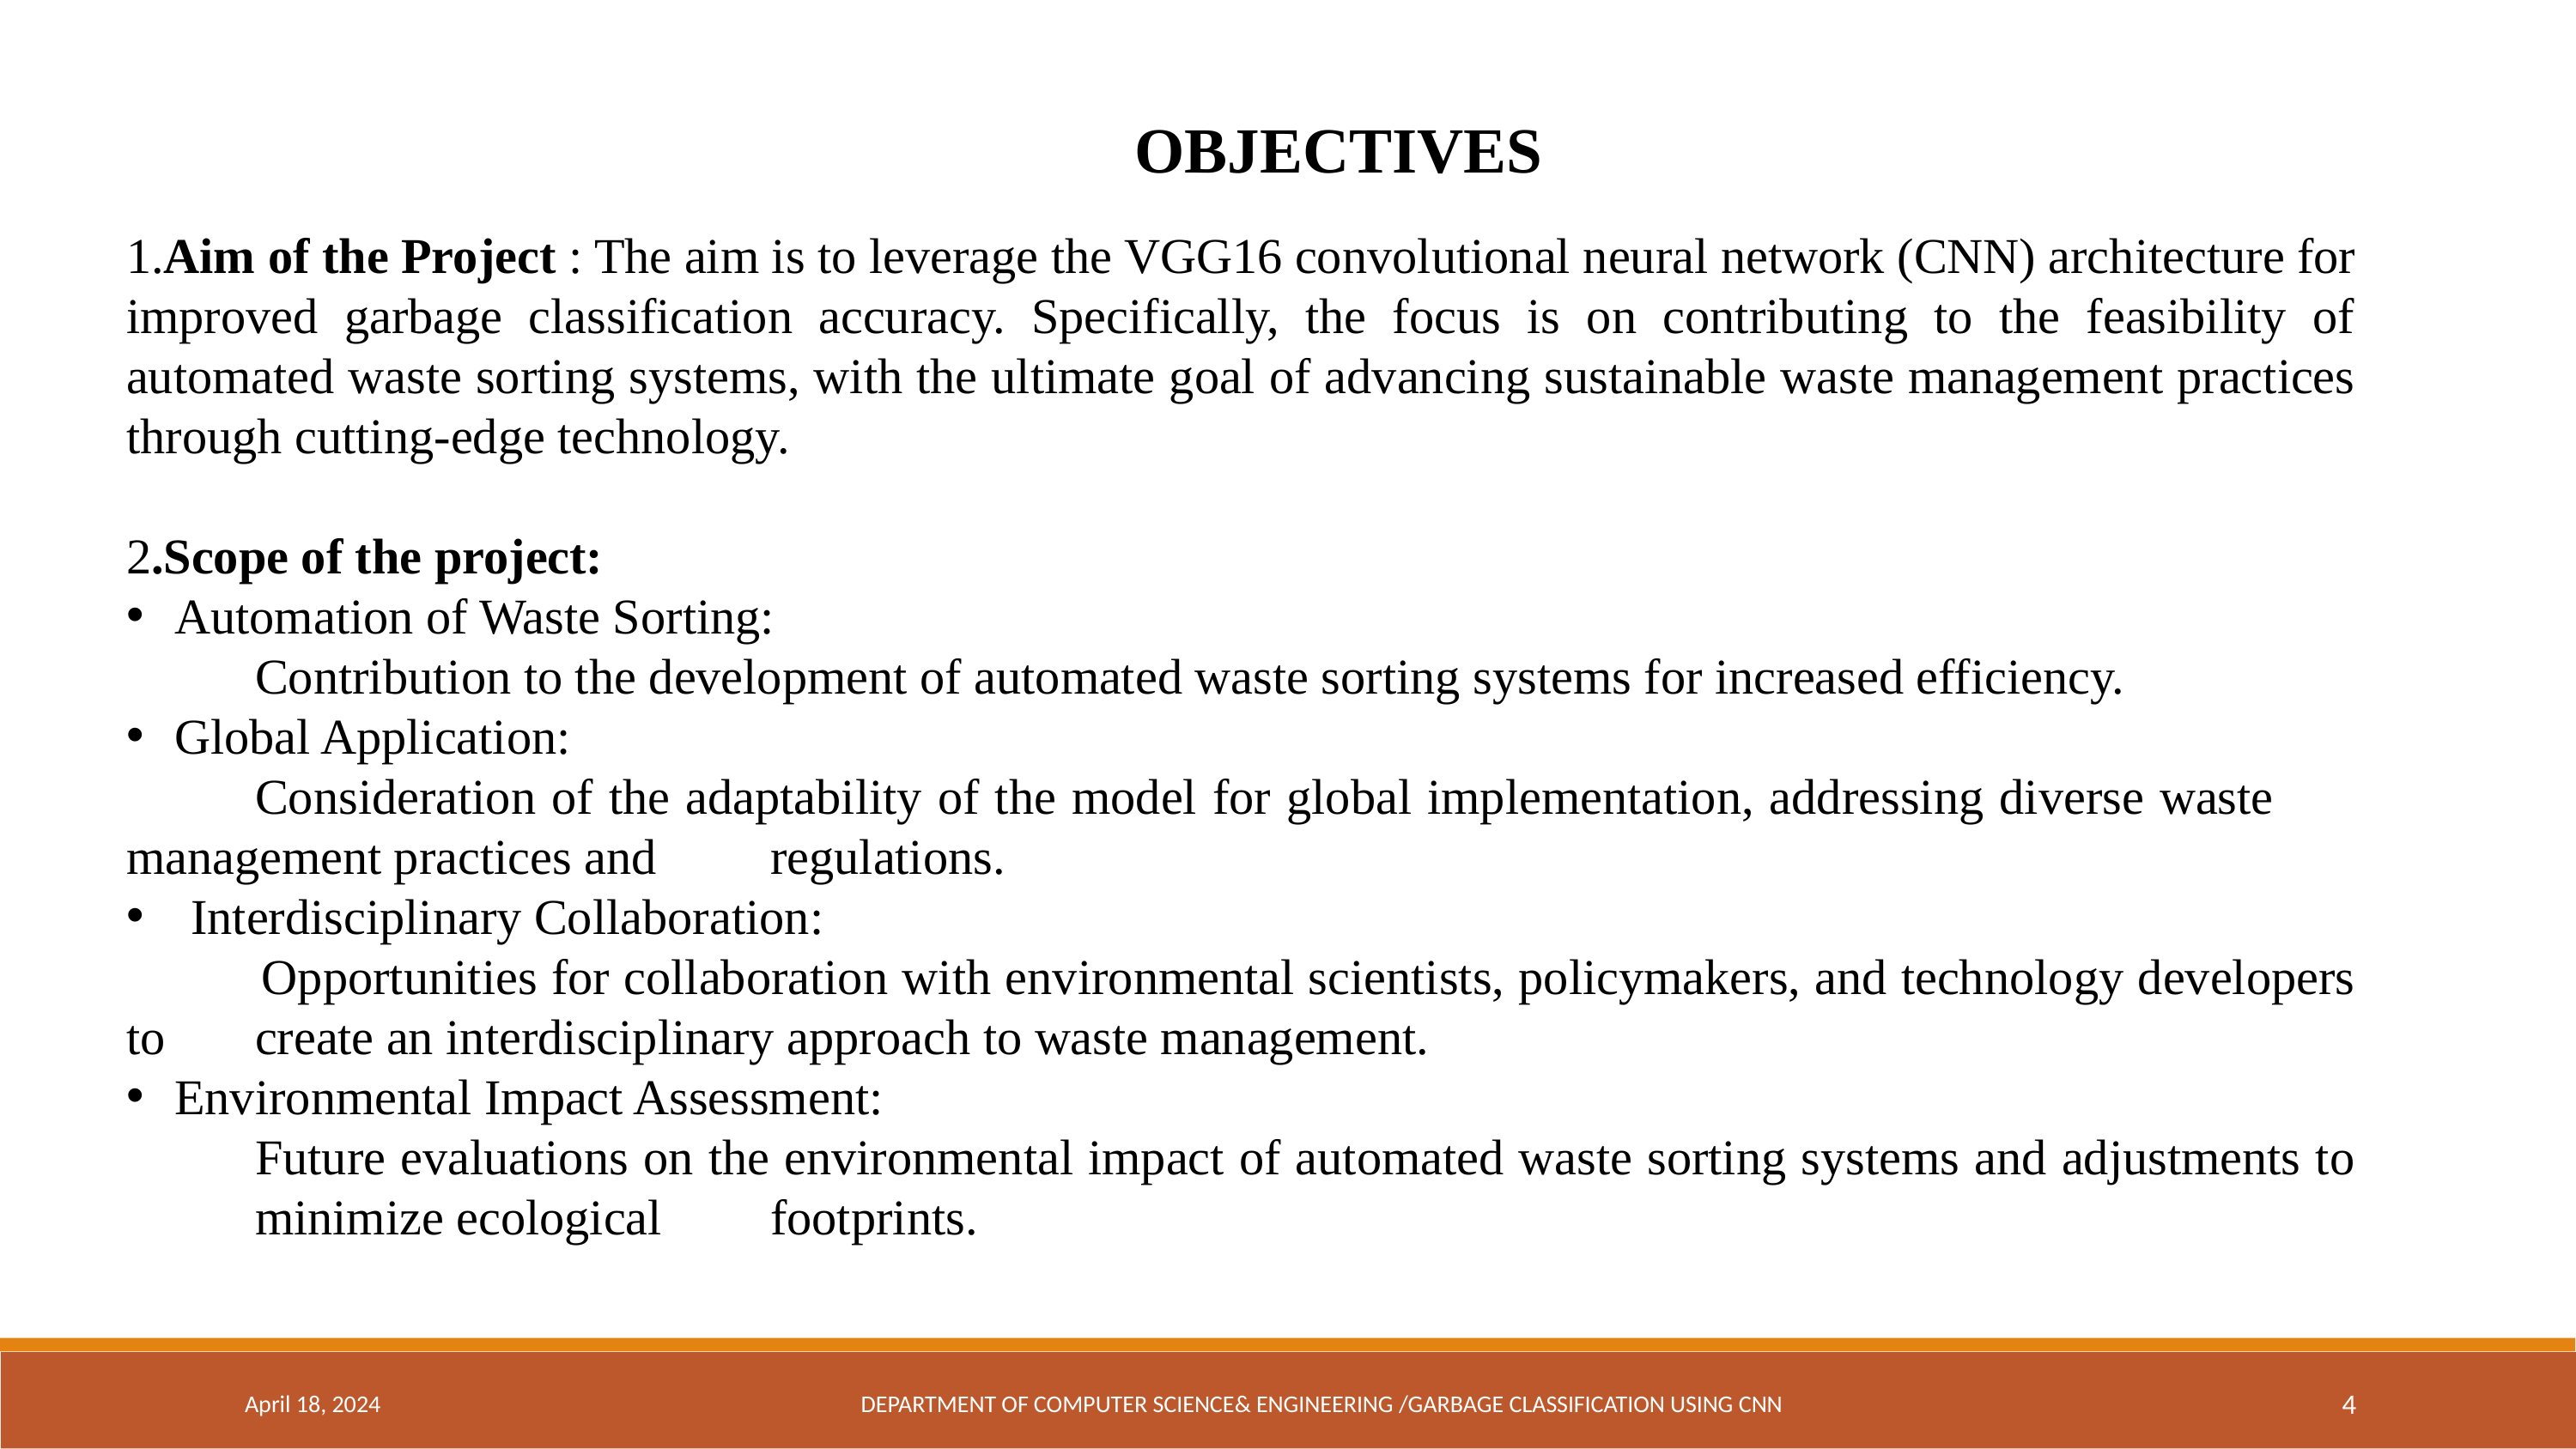

OBJECTIVES

1.Aim of the Project : The aim is to leverage the VGG16 convolutional neural network (CNN) architecture for improved garbage classification accuracy. Specifically, the focus is on contributing to the feasibility of automated waste sorting systems, with the ultimate goal of advancing sustainable waste management practices through cutting-edge technology.

2.Scope of the project:
Automation of Waste Sorting:
	Contribution to the development of automated waste sorting systems for increased efficiency.
Global Application:
	Consideration of the adaptability of the model for global implementation, addressing diverse waste 	management practices and 	regulations.
Interdisciplinary Collaboration:
    	Opportunities for collaboration with environmental scientists, policymakers, and technology developers to 	create an interdisciplinary approach to waste management.
Environmental Impact Assessment:
	Future evaluations on the environmental impact of automated waste sorting systems and adjustments to 	minimize ecological 	footprints.
April 18, 2024
DEPARTMENT OF COMPUTER SCIENCE& ENGINEERING /GARBAGE CLASSIFICATION USING CNN
4